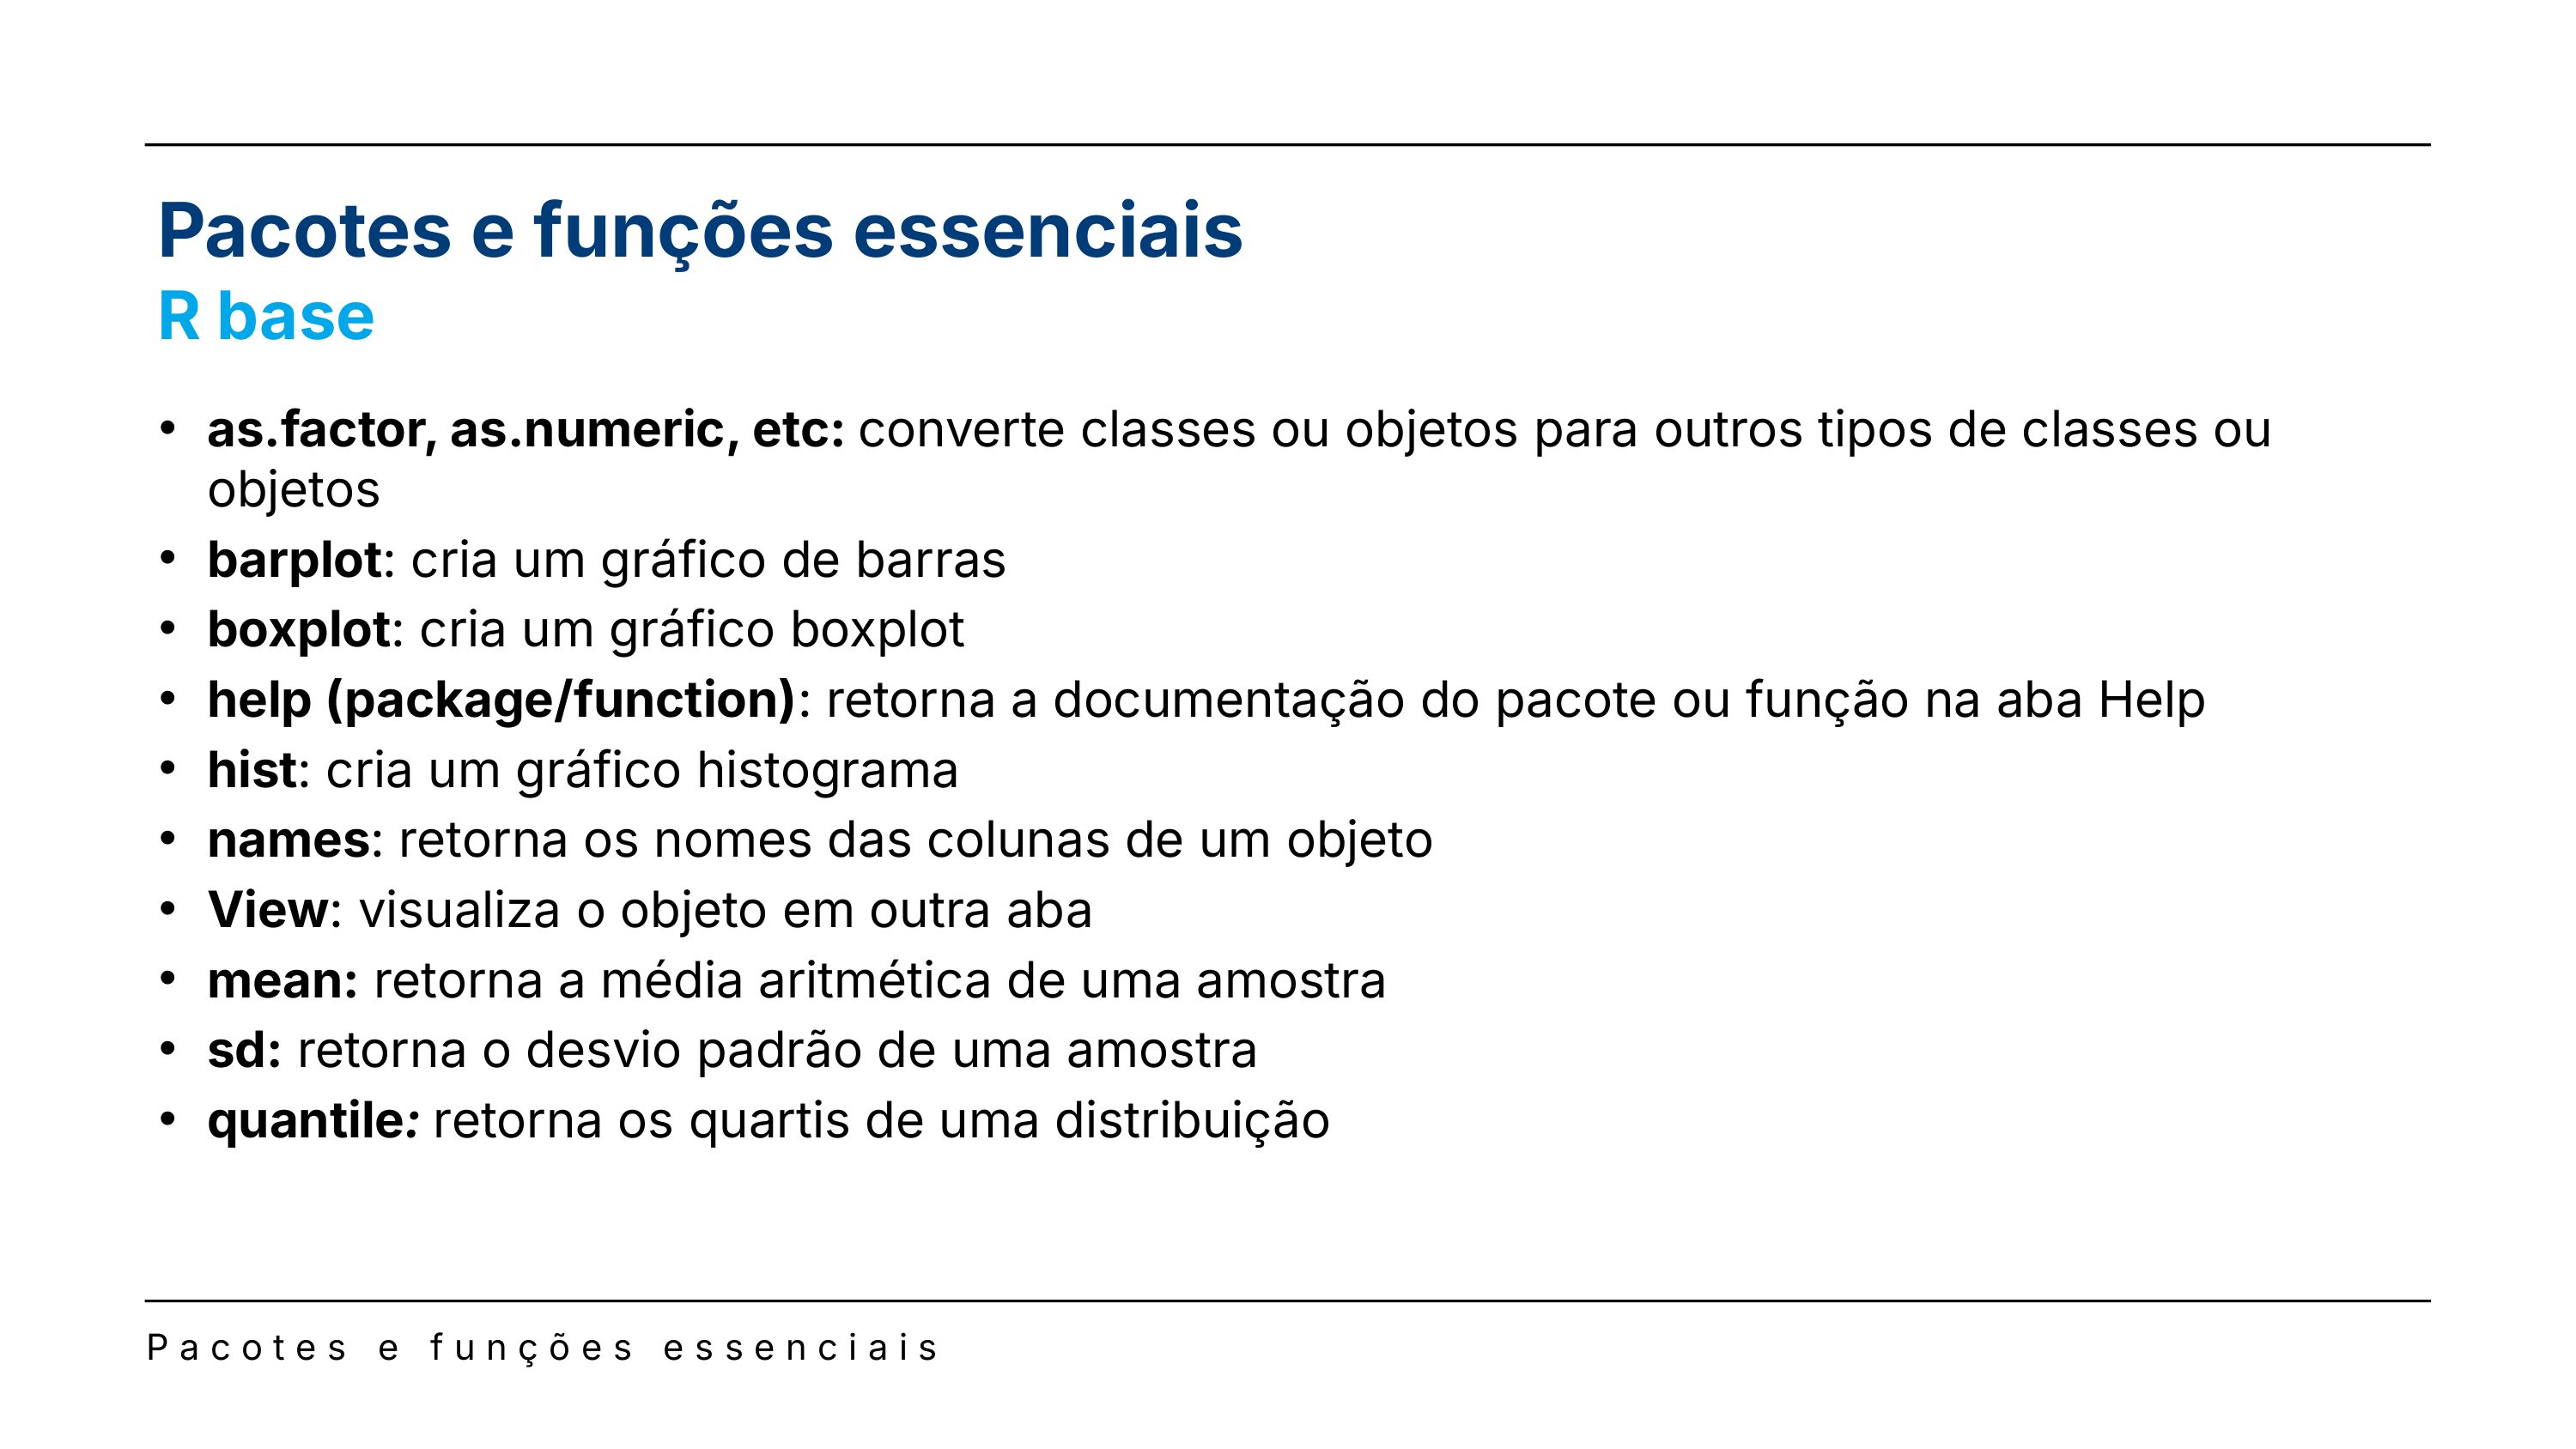

Pacotes e funções essenciais
R base
as.factor, as.numeric, etc: converte classes ou objetos para outros tipos de classes ou objetos
barplot: cria um gráfico de barras
boxplot: cria um gráfico boxplot
help (package/function): retorna a documentação do pacote ou função na aba Help
hist: cria um gráfico histograma
names: retorna os nomes das colunas de um objeto
View: visualiza o objeto em outra aba
mean: retorna a média aritmética de uma amostra
sd: retorna o desvio padrão de uma amostra
quantile: retorna os quartis de uma distribuição

Pacotes e funções essenciais